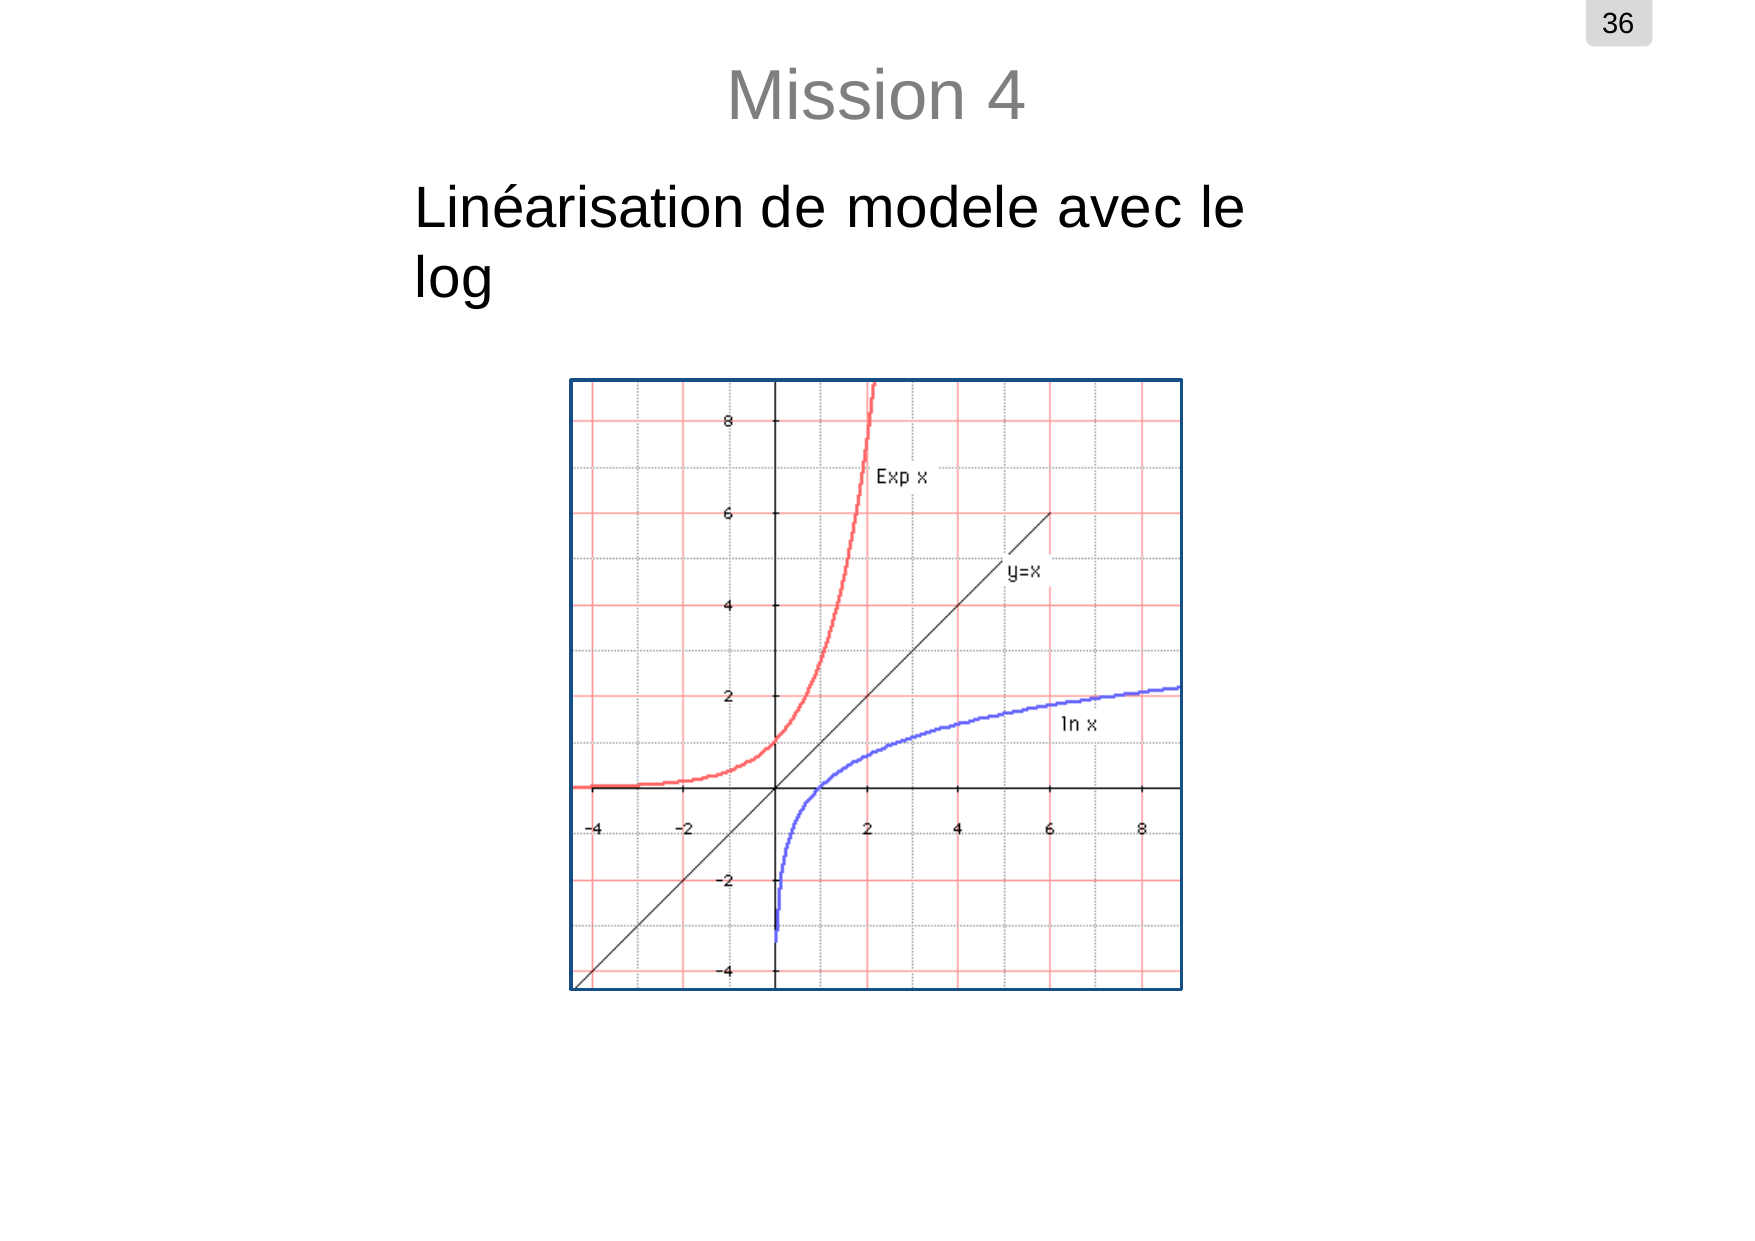

36
# Mission 4
Linéarisation de modele avec le log